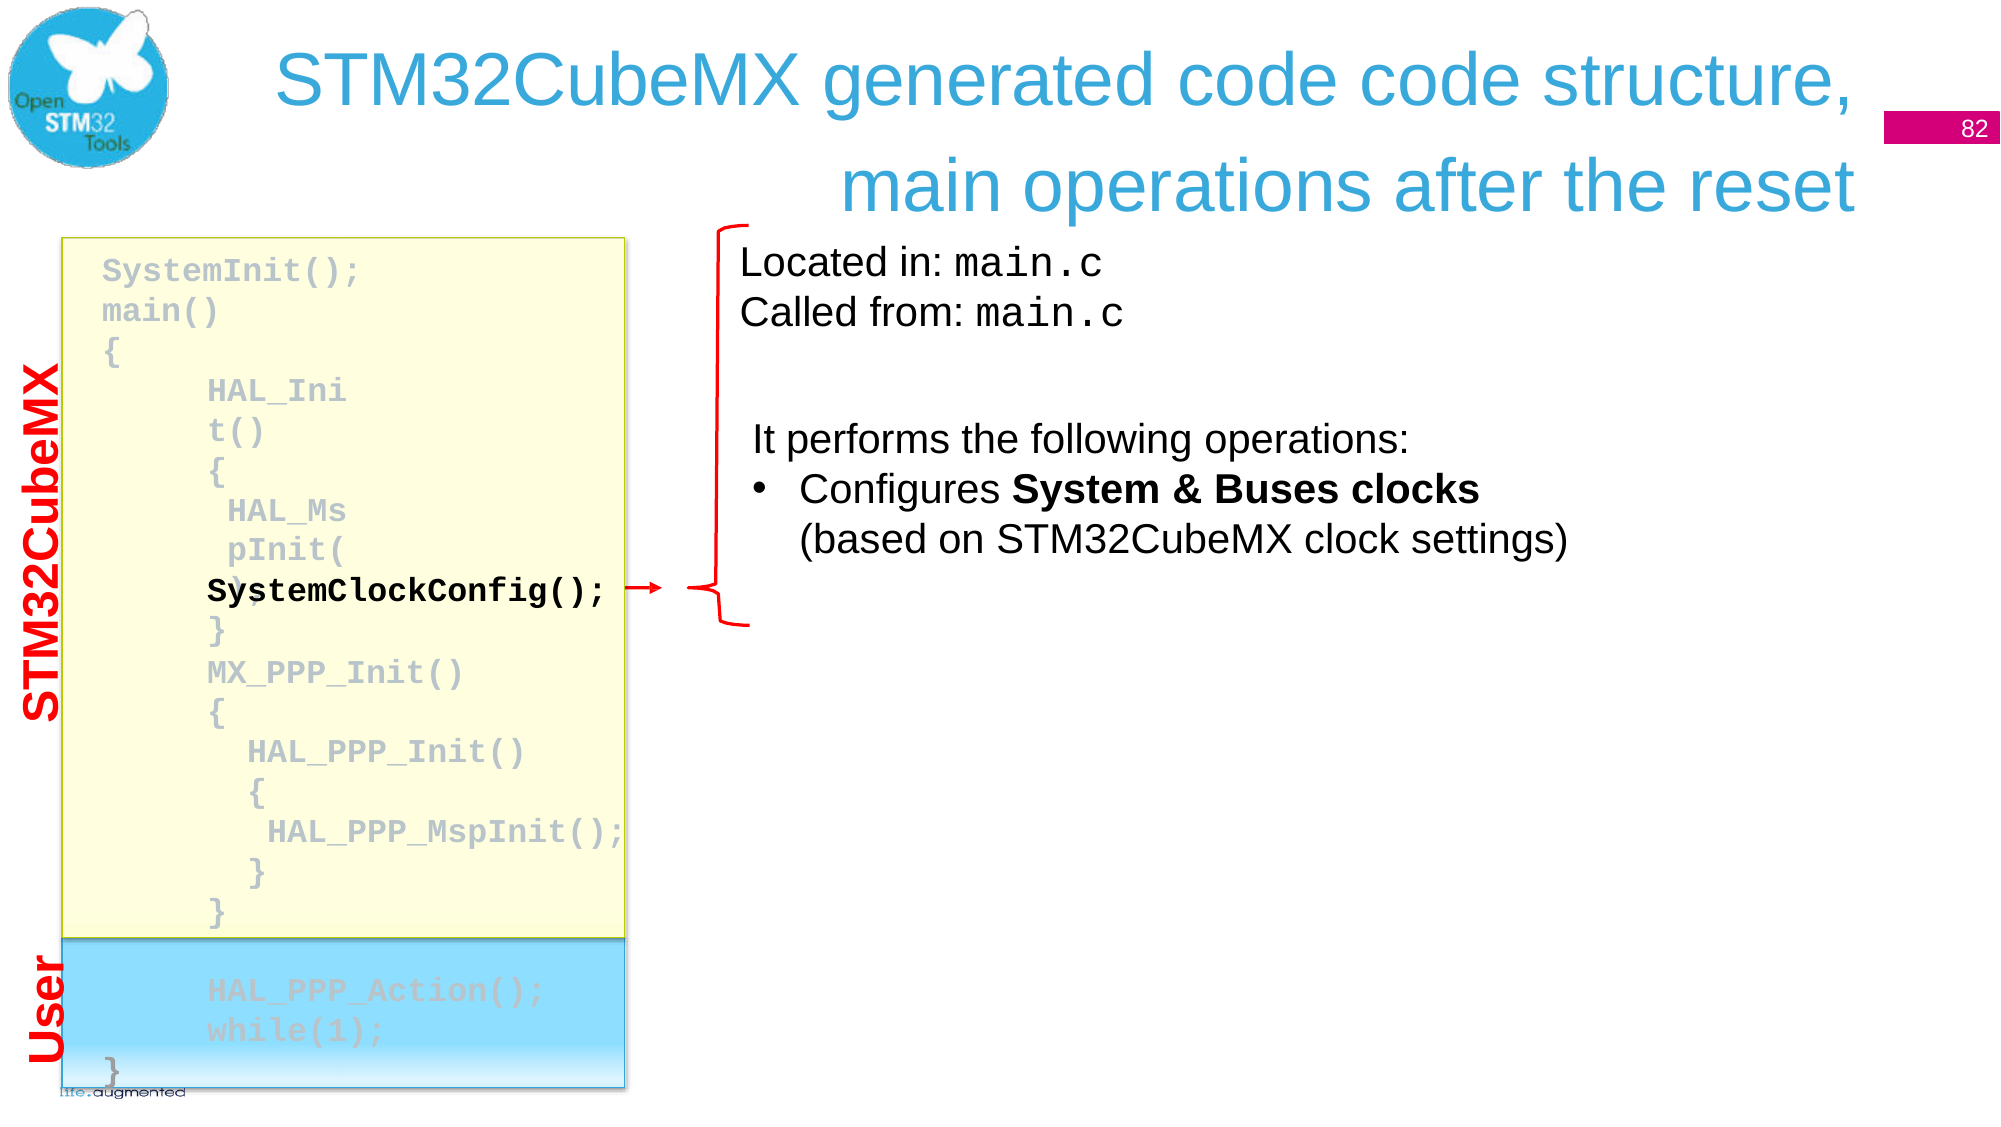

# STM32CubeMX generated code code structure, main operations after the reset
9

82

Located in: main.c
Called from: main.c

SystemInit(); main()
{
HAL_Init()
{
HAL_MspInit();
}
STM32CubeMX
It performs the following operations:
Configures System & Buses clocks
(based on STM32CubeMX clock settings)
SystemClockConfig();

MX_PPP_Init()
{
HAL_PPP_Init()
{
HAL_PPP_MspInit();
}
}

User
HAL_PPP_Action(); while(1);
}